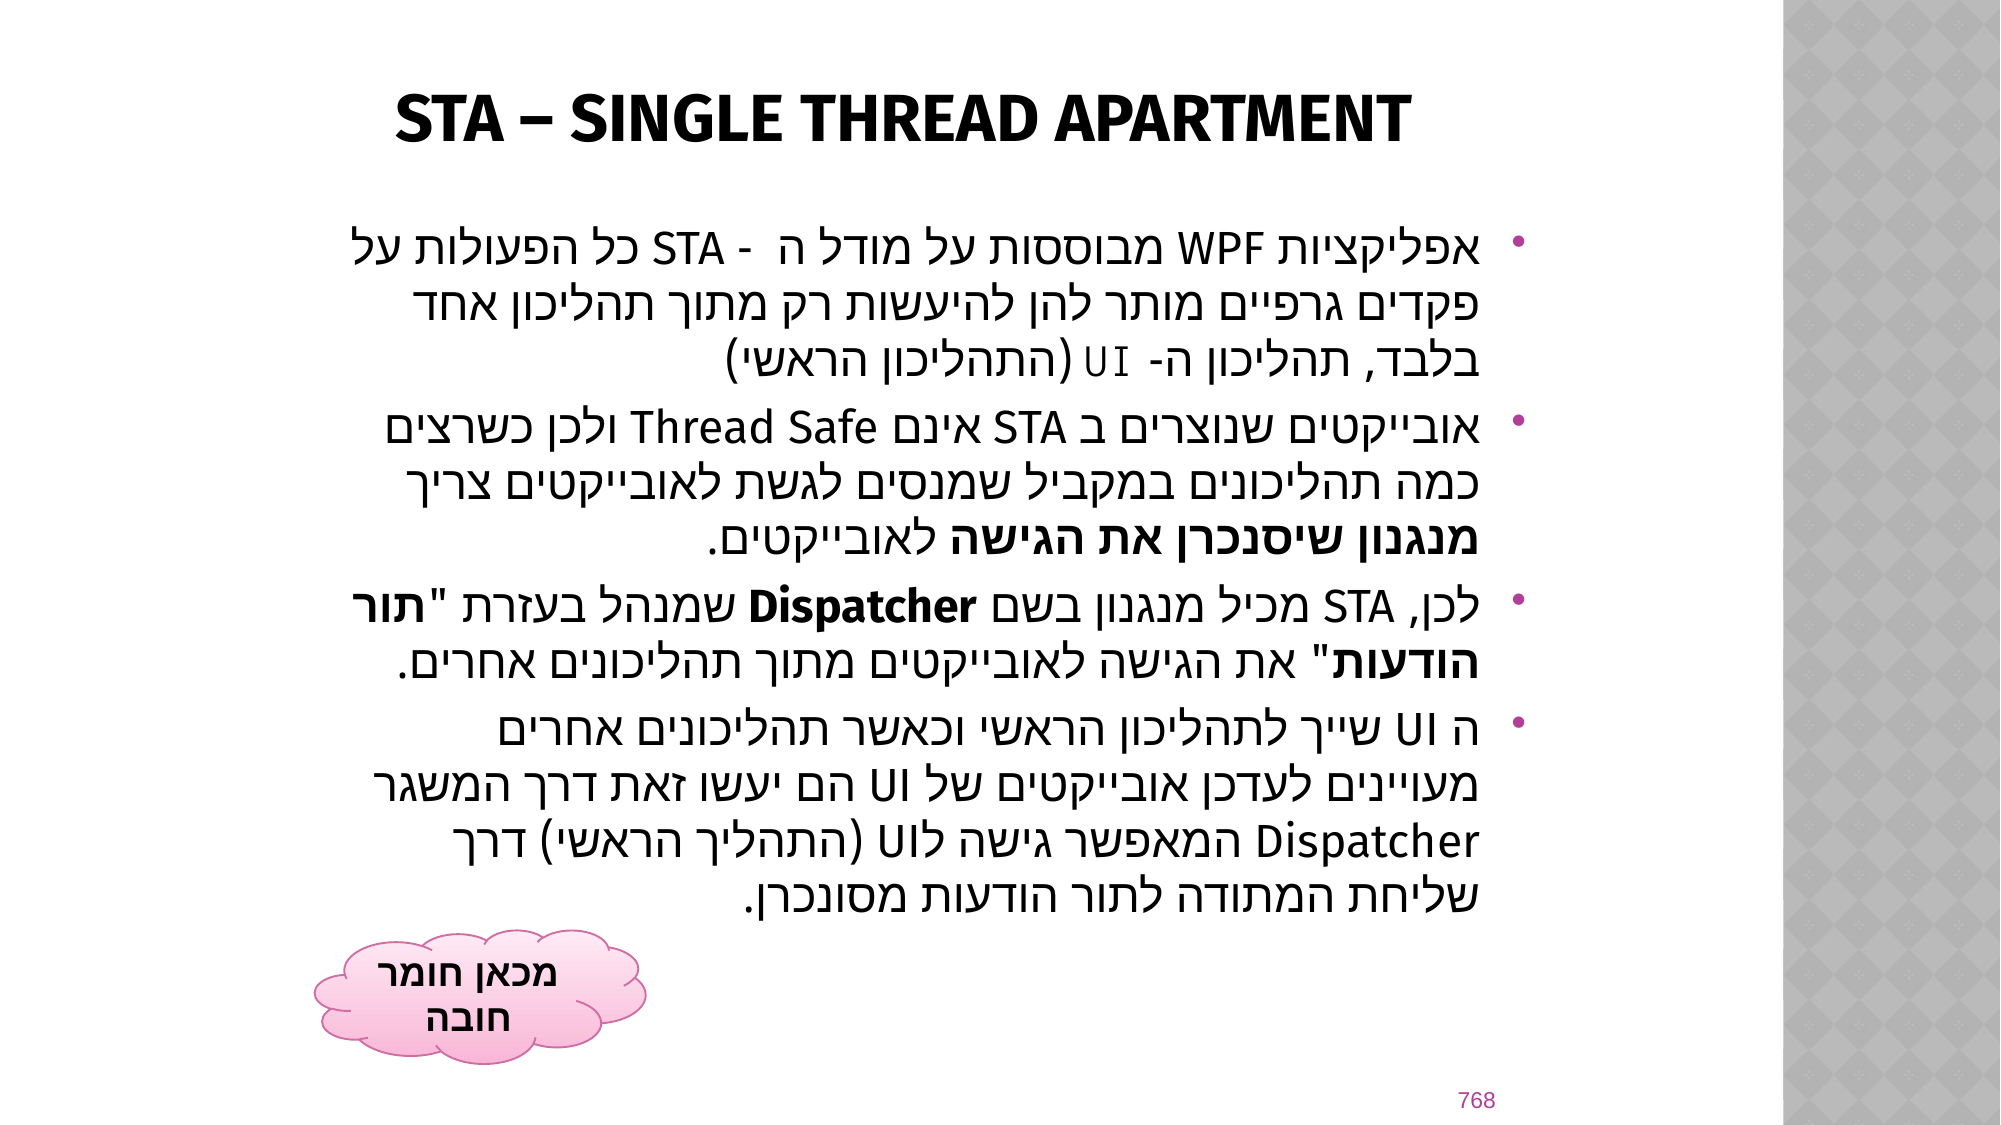

# STA – Single thread apartment
אפליקציות WPF מבוססות על מודל ה  - STA כל הפעולות על פקדים גרפיים מותר להן להיעשות רק מתוך תהליכון אחד בלבד, תהליכון ה- UI (התהליכון הראשי)
אובייקטים שנוצרים ב STA אינם Thread Safe ולכן כשרצים כמה תהליכונים במקביל שמנסים לגשת לאובייקטים צריך מנגנון שיסנכרן את הגישה לאובייקטים.
לכן, STA מכיל מנגנון בשם Dispatcher שמנהל בעזרת "תור הודעות" את הגישה לאובייקטים מתוך תהליכונים אחרים.
ה UI שייך לתהליכון הראשי וכאשר תהליכונים אחרים מעויינים לעדכן אובייקטים של UI הם יעשו זאת דרך המשגר Dispatcher המאפשר גישה לUI (התהליך הראשי) דרך שליחת המתודה לתור הודעות מסונכרן.
מכאן חומר חובה
768